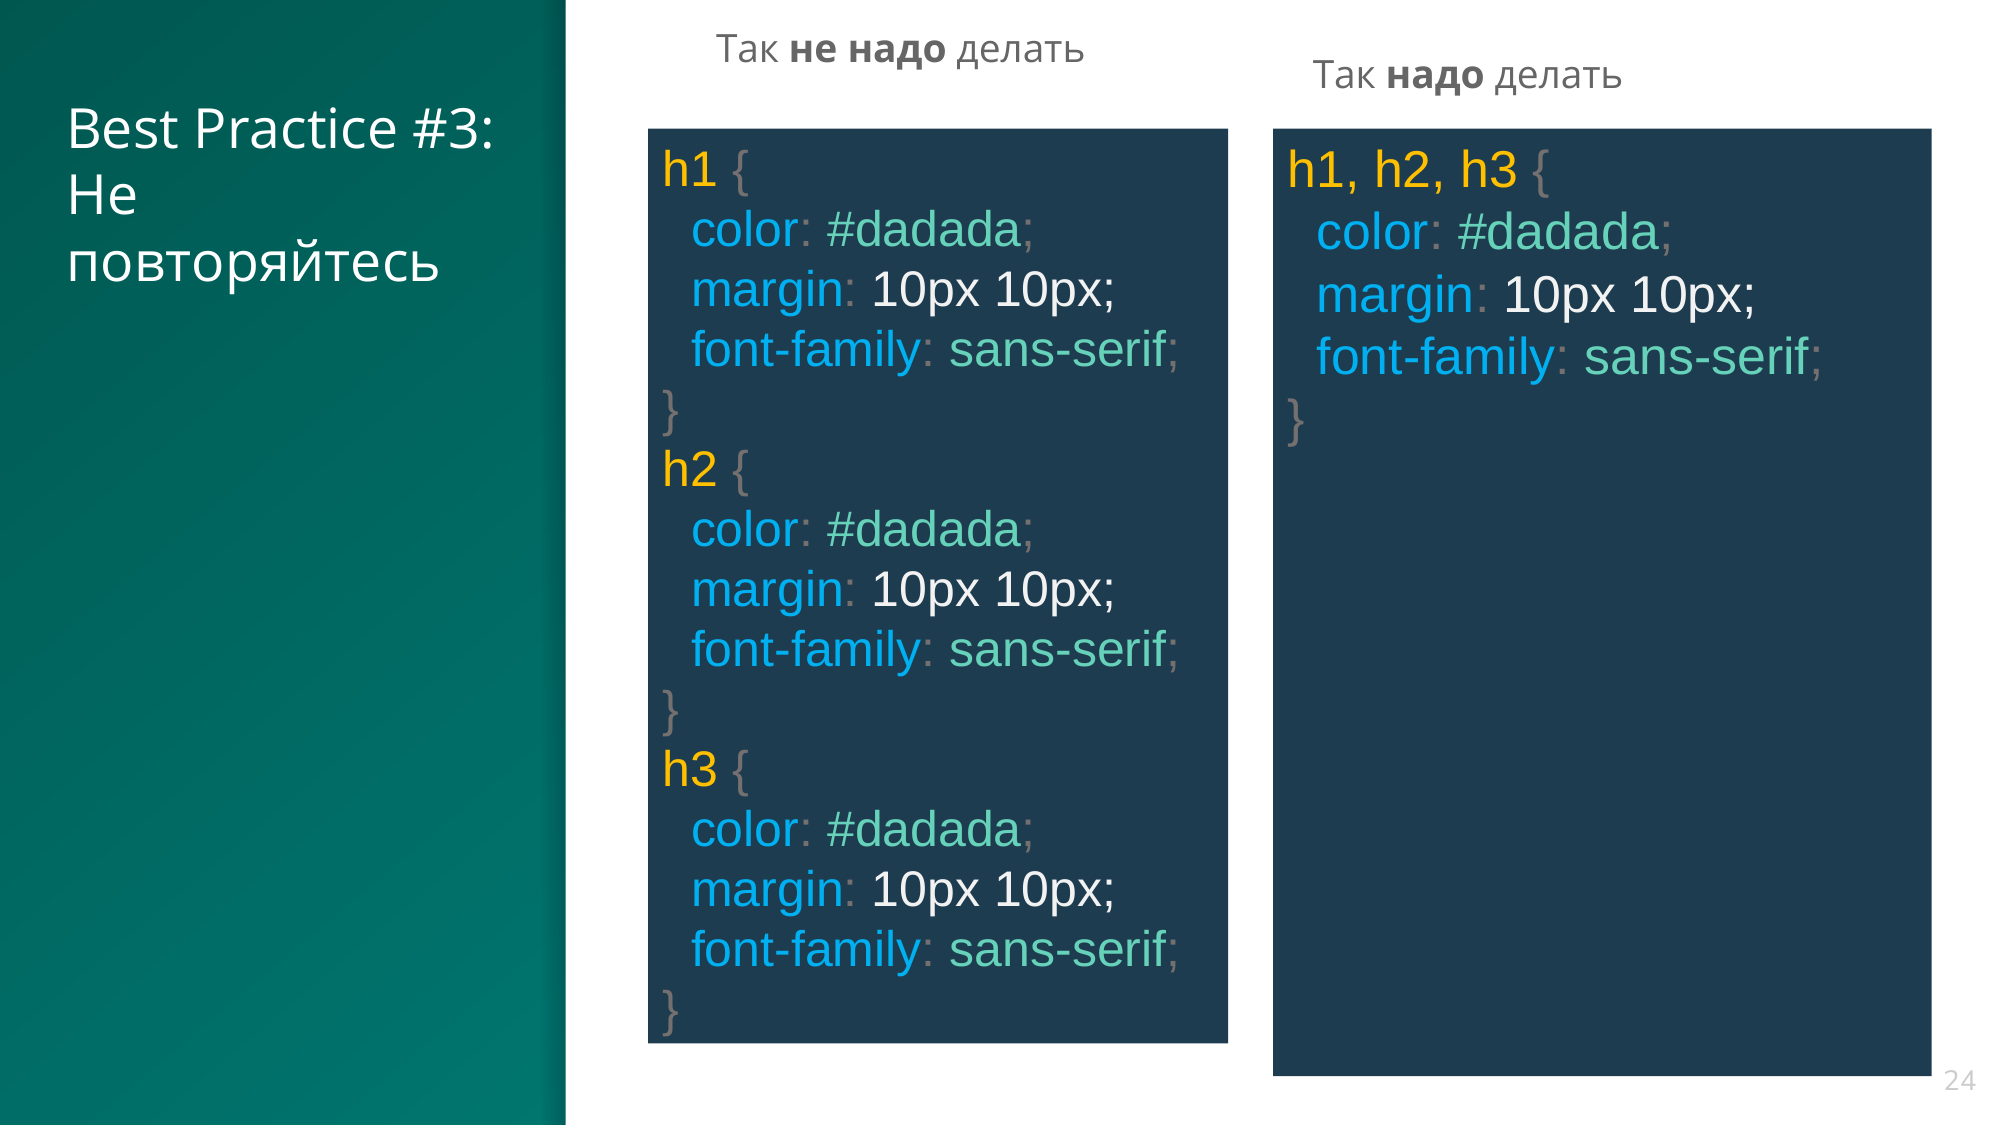

Так не надо делать
Так надо делать
# Best Practice #3: Не повторяйтесь
h1 {
  color: #dadada;
  margin: 10px 10px;
  font-family: sans-serif;
}
h2 {
  color: #dadada;
  margin: 10px 10px;
  font-family: sans-serif;
}
h3 {
  color: #dadada;
  margin: 10px 10px;
  font-family: sans-serif;
}
h1, h2, h3 {
  color: #dadada;
  margin: 10px 10px;
  font-family: sans-serif;
}

24